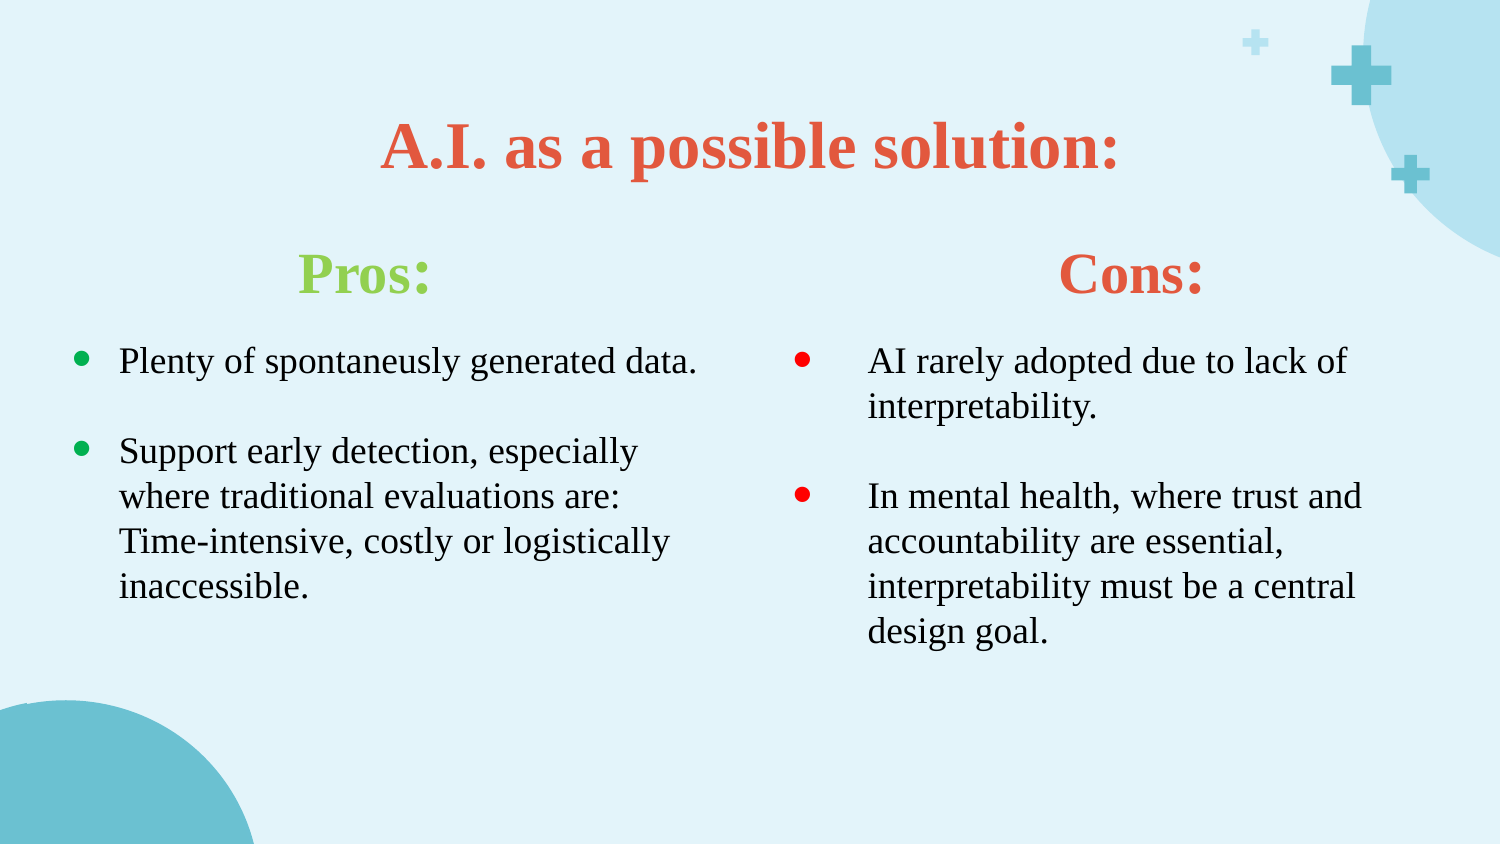

# A.I. as a possible solution:
Pros:
Cons:
Plenty of spontaneusly generated data.

Support early detection, especially where traditional evaluations are: Time-intensive, costly or logistically inaccessible.

AI rarely adopted due to lack of interpretability.

In mental health, where trust and accountability are essential, interpretability must be a central design goal.